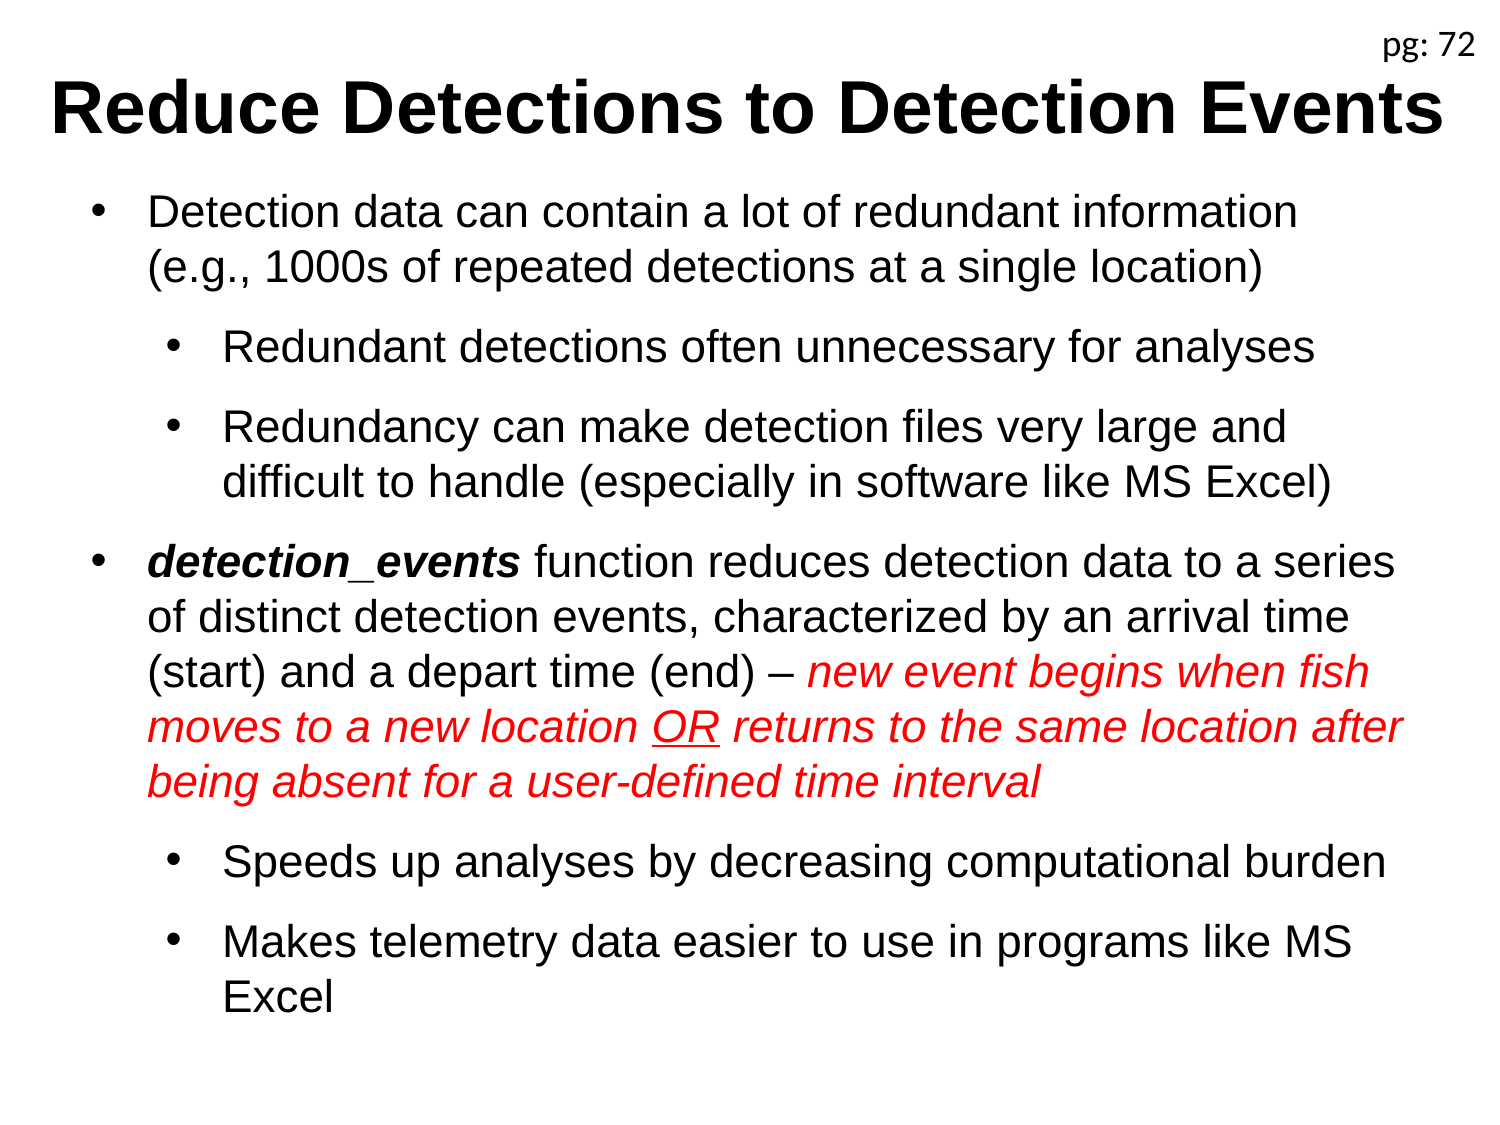

pg: 72
Reduce Detections to Detection Events
Detection data can contain a lot of redundant information (e.g., 1000s of repeated detections at a single location)
Redundant detections often unnecessary for analyses
Redundancy can make detection files very large and difficult to handle (especially in software like MS Excel)
detection_events function reduces detection data to a series of distinct detection events, characterized by an arrival time (start) and a depart time (end) – new event begins when fish moves to a new location OR returns to the same location after being absent for a user-defined time interval
Speeds up analyses by decreasing computational burden
Makes telemetry data easier to use in programs like MS Excel